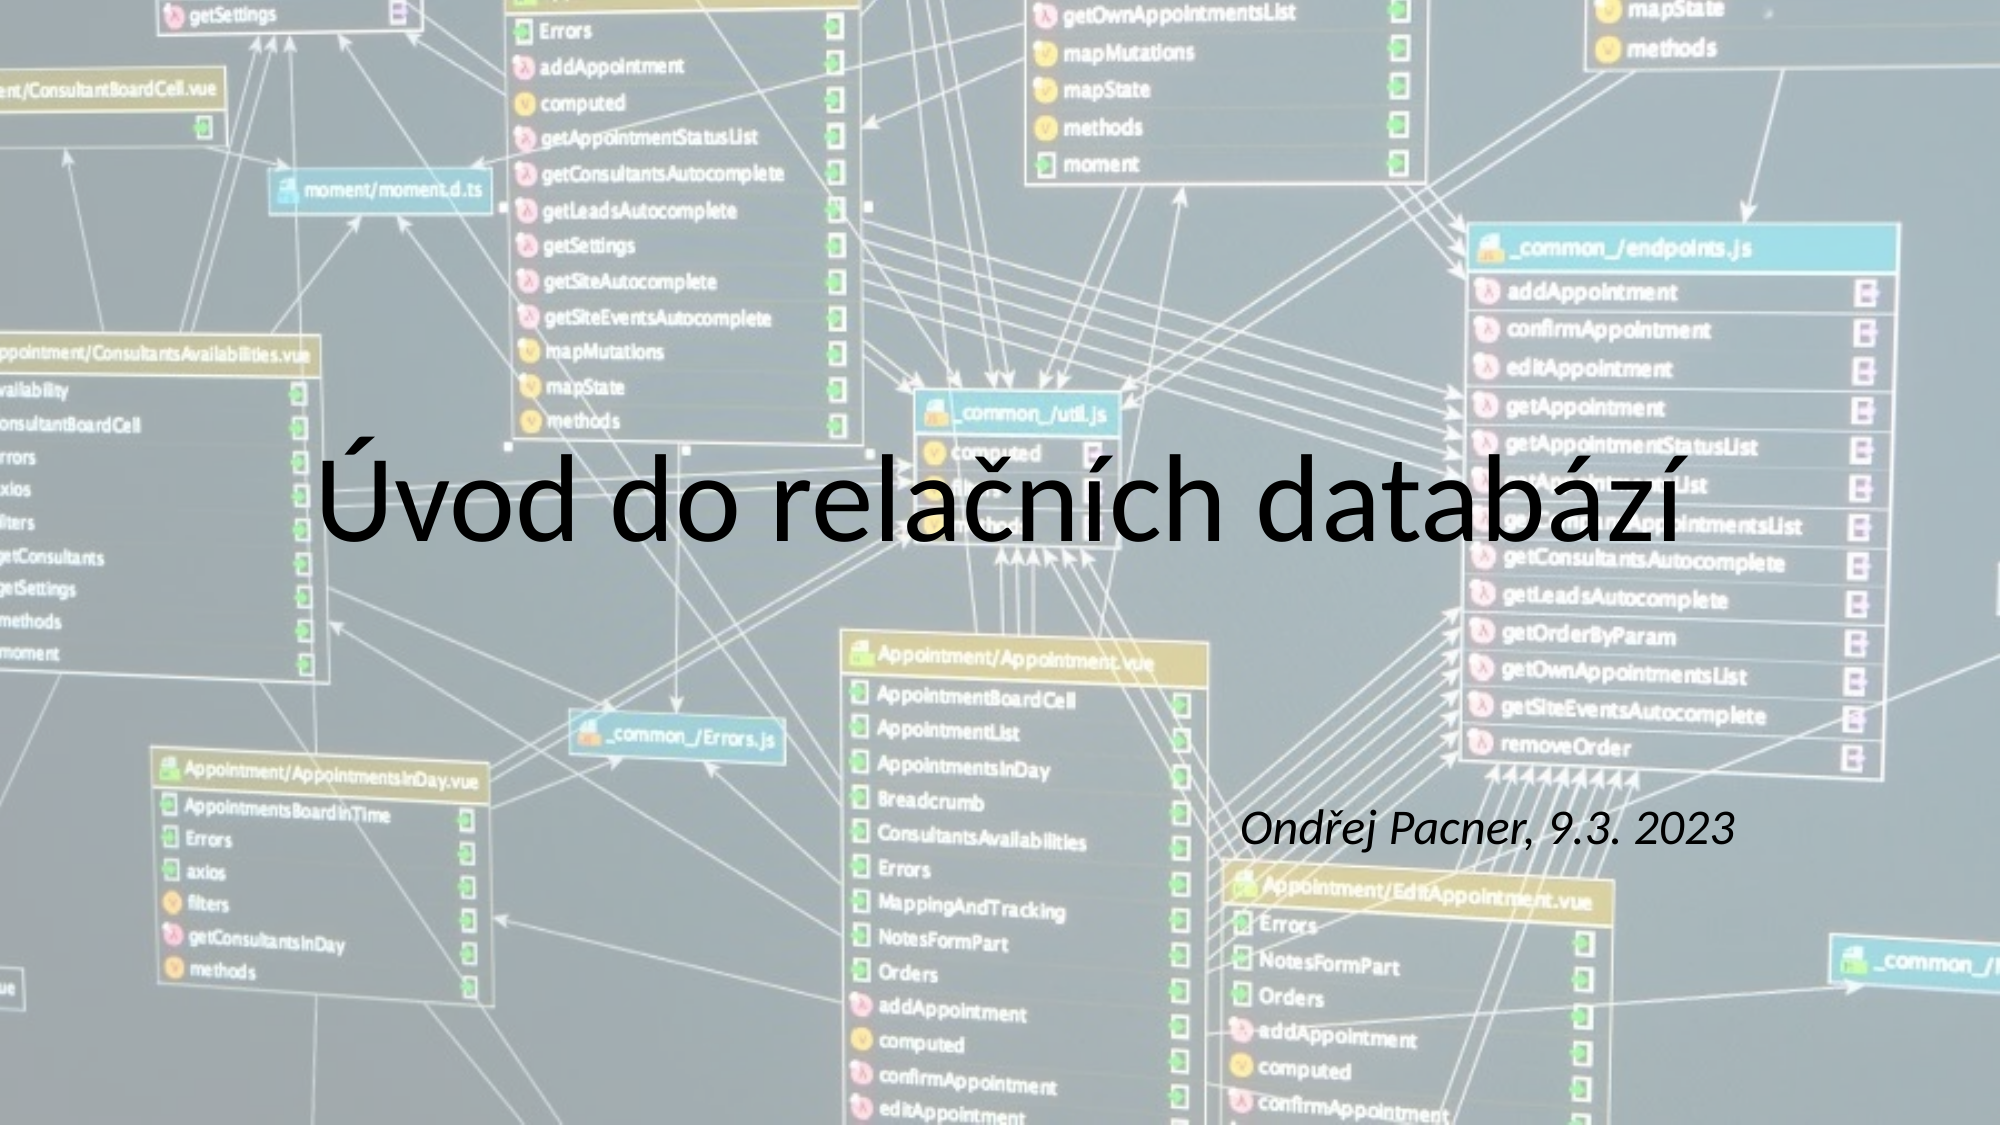

# Úvod do relačních databází
Ondřej Pacner, 9.3. 2023